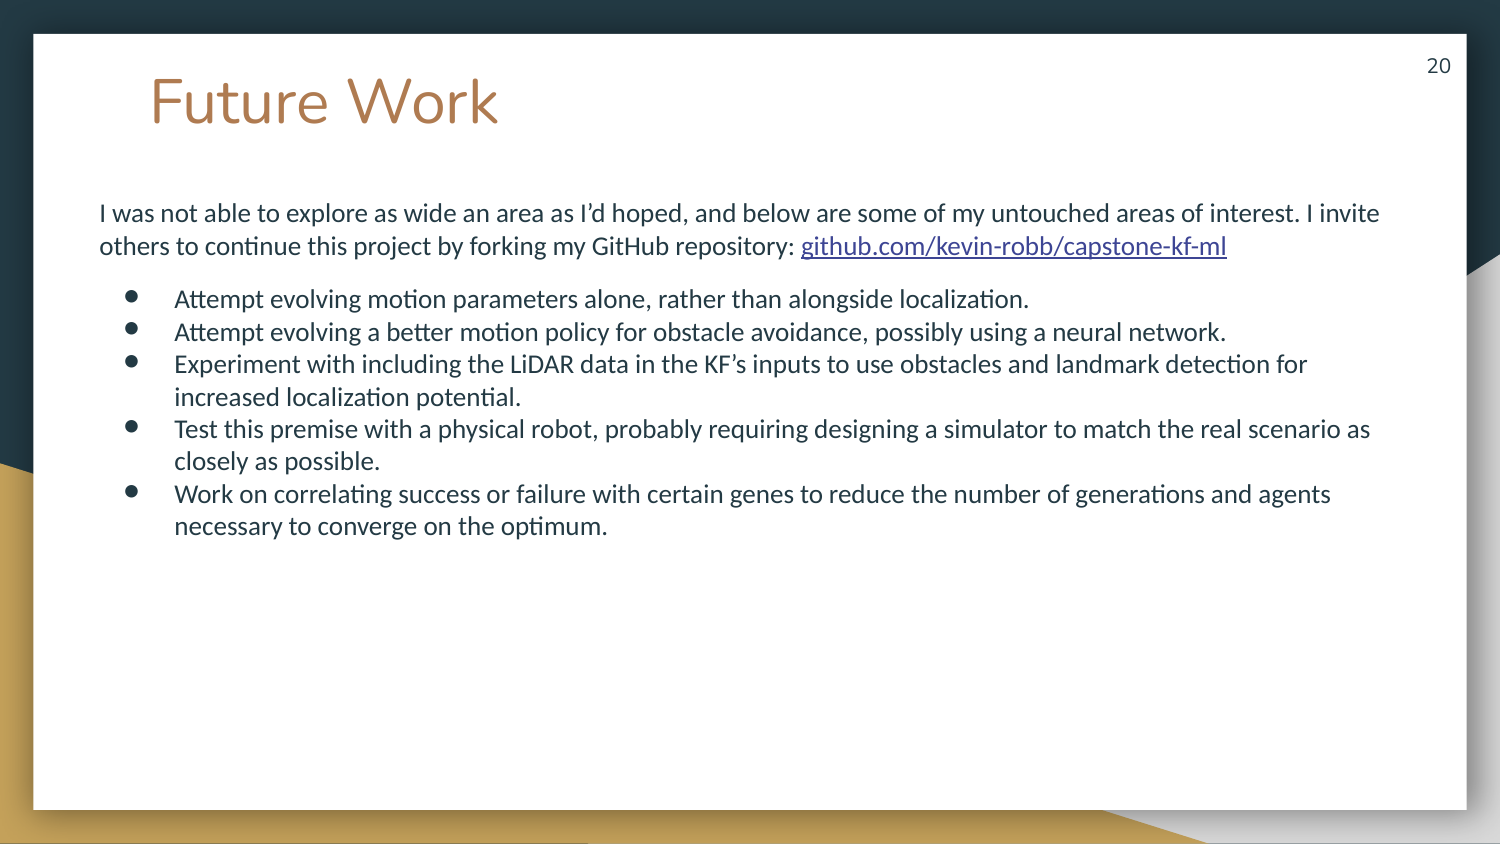

20
# Future Work
I was not able to explore as wide an area as I’d hoped, and below are some of my untouched areas of interest. I invite others to continue this project by forking my GitHub repository: github.com/kevin-robb/capstone-kf-ml
Attempt evolving motion parameters alone, rather than alongside localization.
Attempt evolving a better motion policy for obstacle avoidance, possibly using a neural network.
Experiment with including the LiDAR data in the KF’s inputs to use obstacles and landmark detection for increased localization potential.
Test this premise with a physical robot, probably requiring designing a simulator to match the real scenario as closely as possible.
Work on correlating success or failure with certain genes to reduce the number of generations and agents necessary to converge on the optimum.